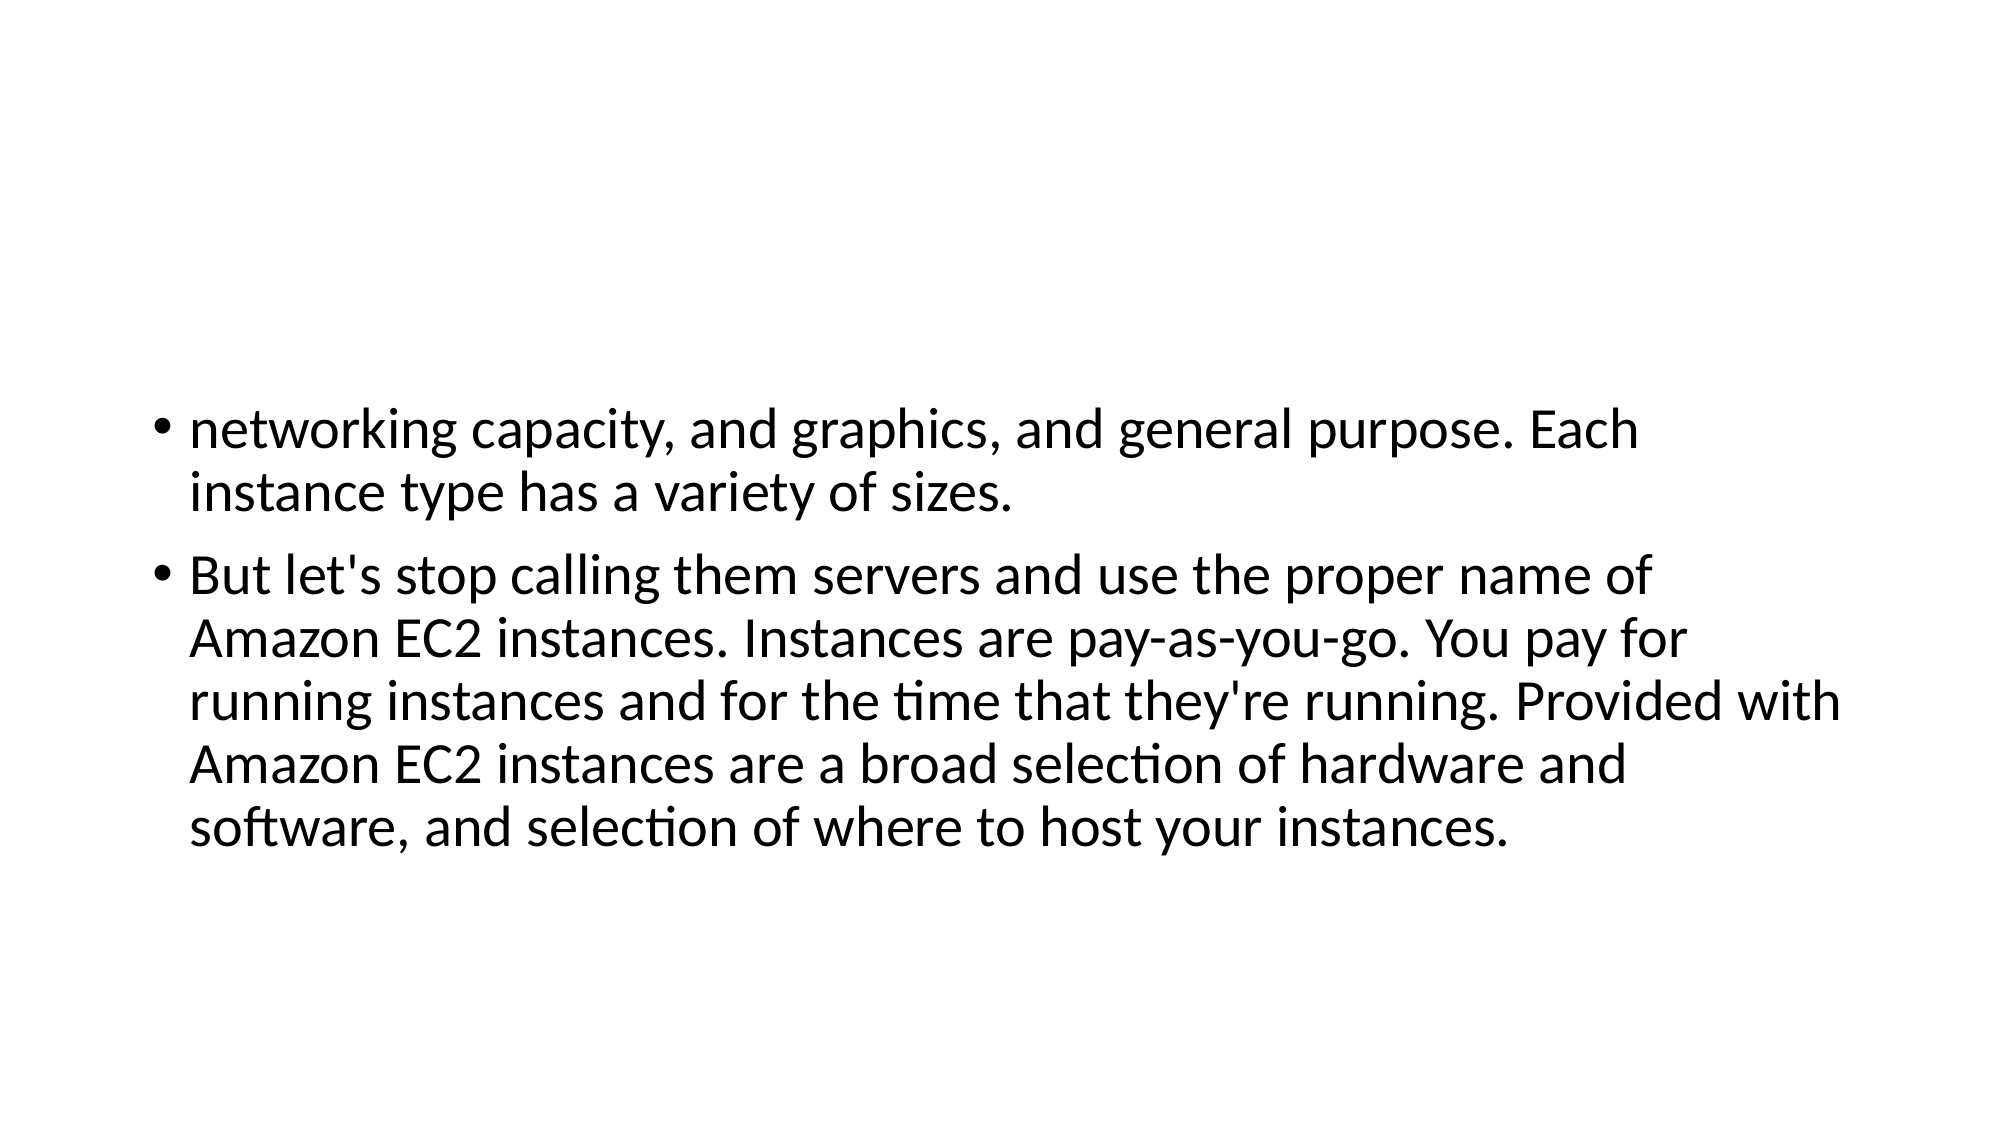

#

networking capacity, and graphics, and general purpose. Each instance type has a variety of sizes.
But let's stop calling them servers and use the proper name of Amazon EC2 instances. Instances are pay-as-you-go. You pay for running instances and for the time that they're running. Provided with Amazon EC2 instances are a broad selection of hardware and software, and selection of where to host your instances.